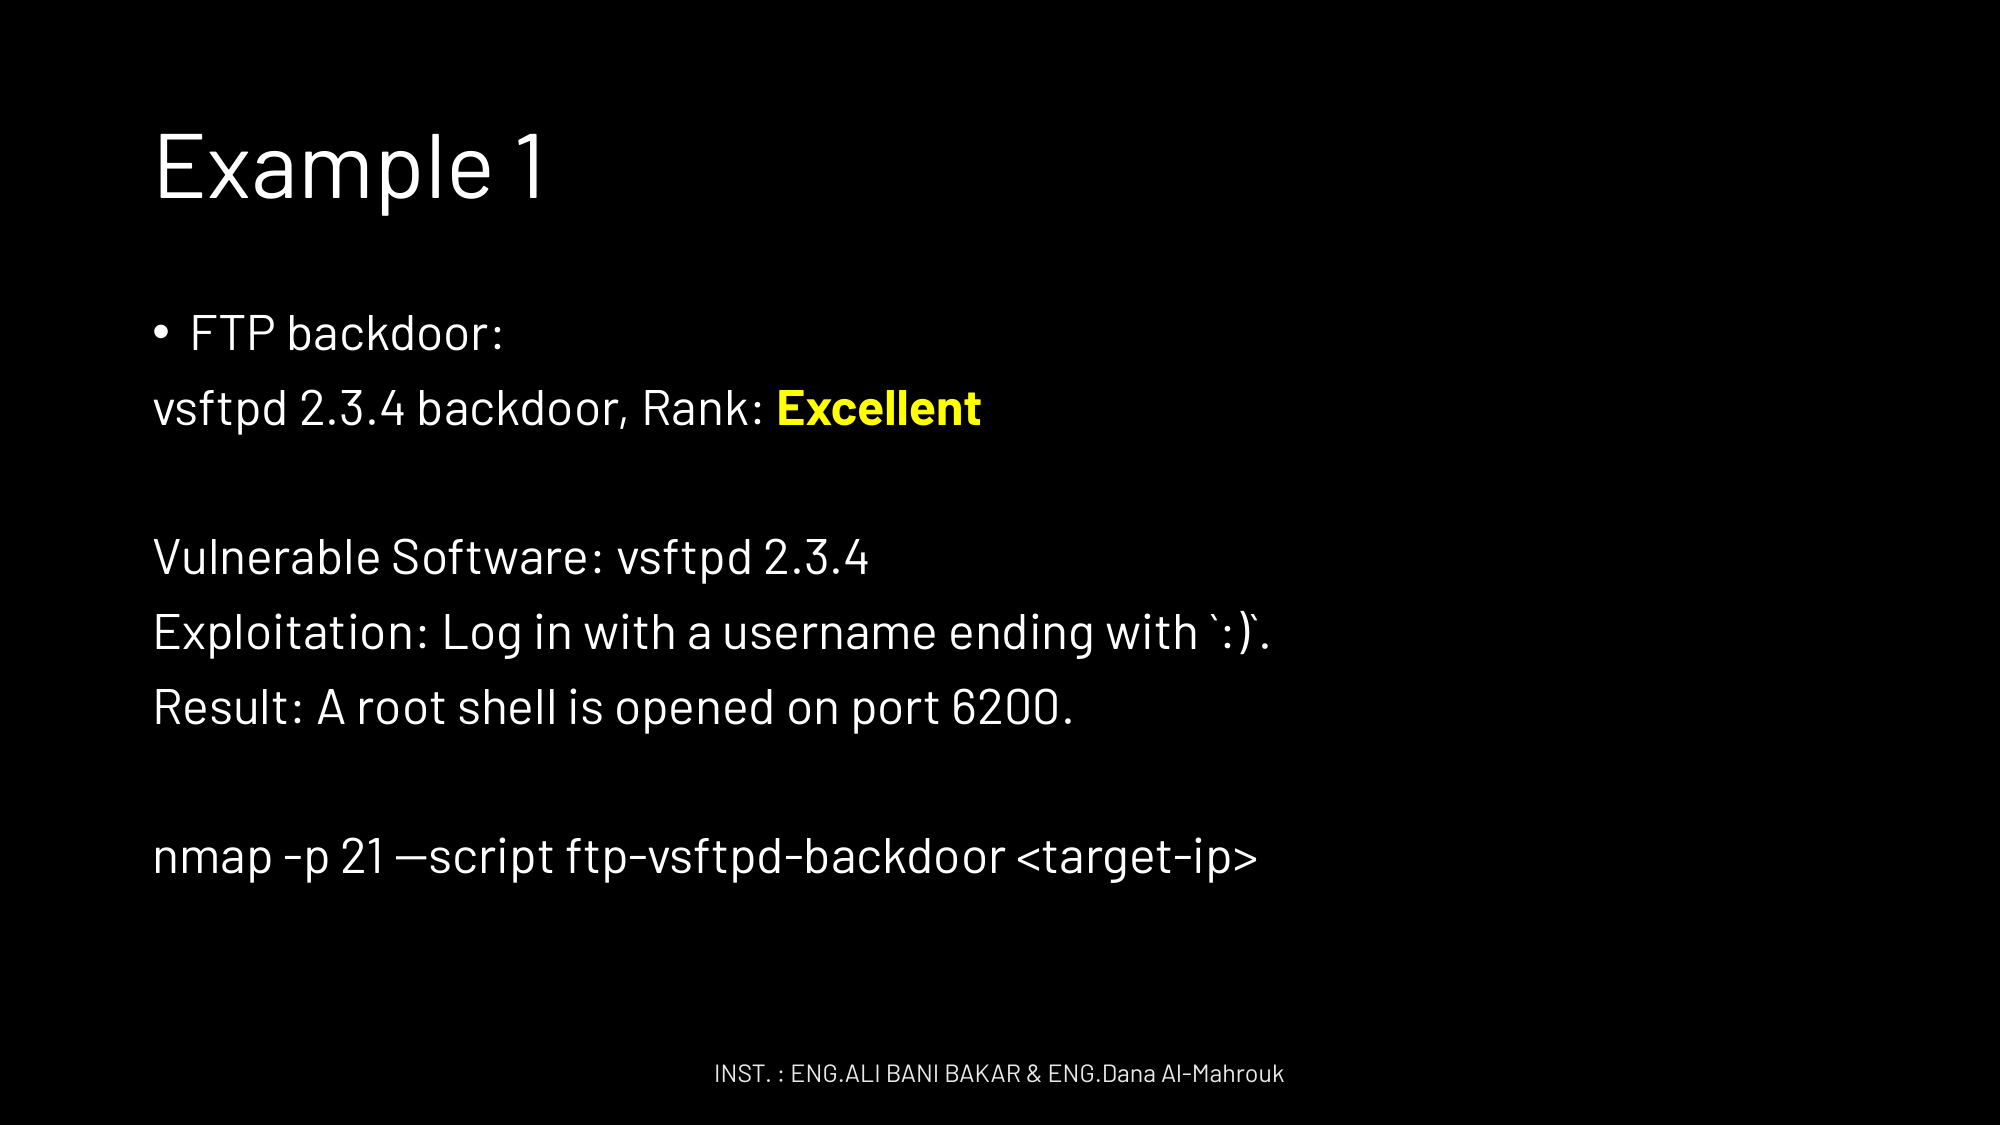

# Example 1
FTP backdoor:
vsftpd 2.3.4 backdoor, Rank: Excellent

Vulnerable Software: vsftpd 2.3.4
Exploitation: Log in with a username ending with `:)`.
Result: A root shell is opened on port 6200.

nmap -p 21 --script ftp-vsftpd-backdoor <target-ip>

INST. : ENG.ALI BANI BAKAR & ENG.Dana Al-Mahrouk